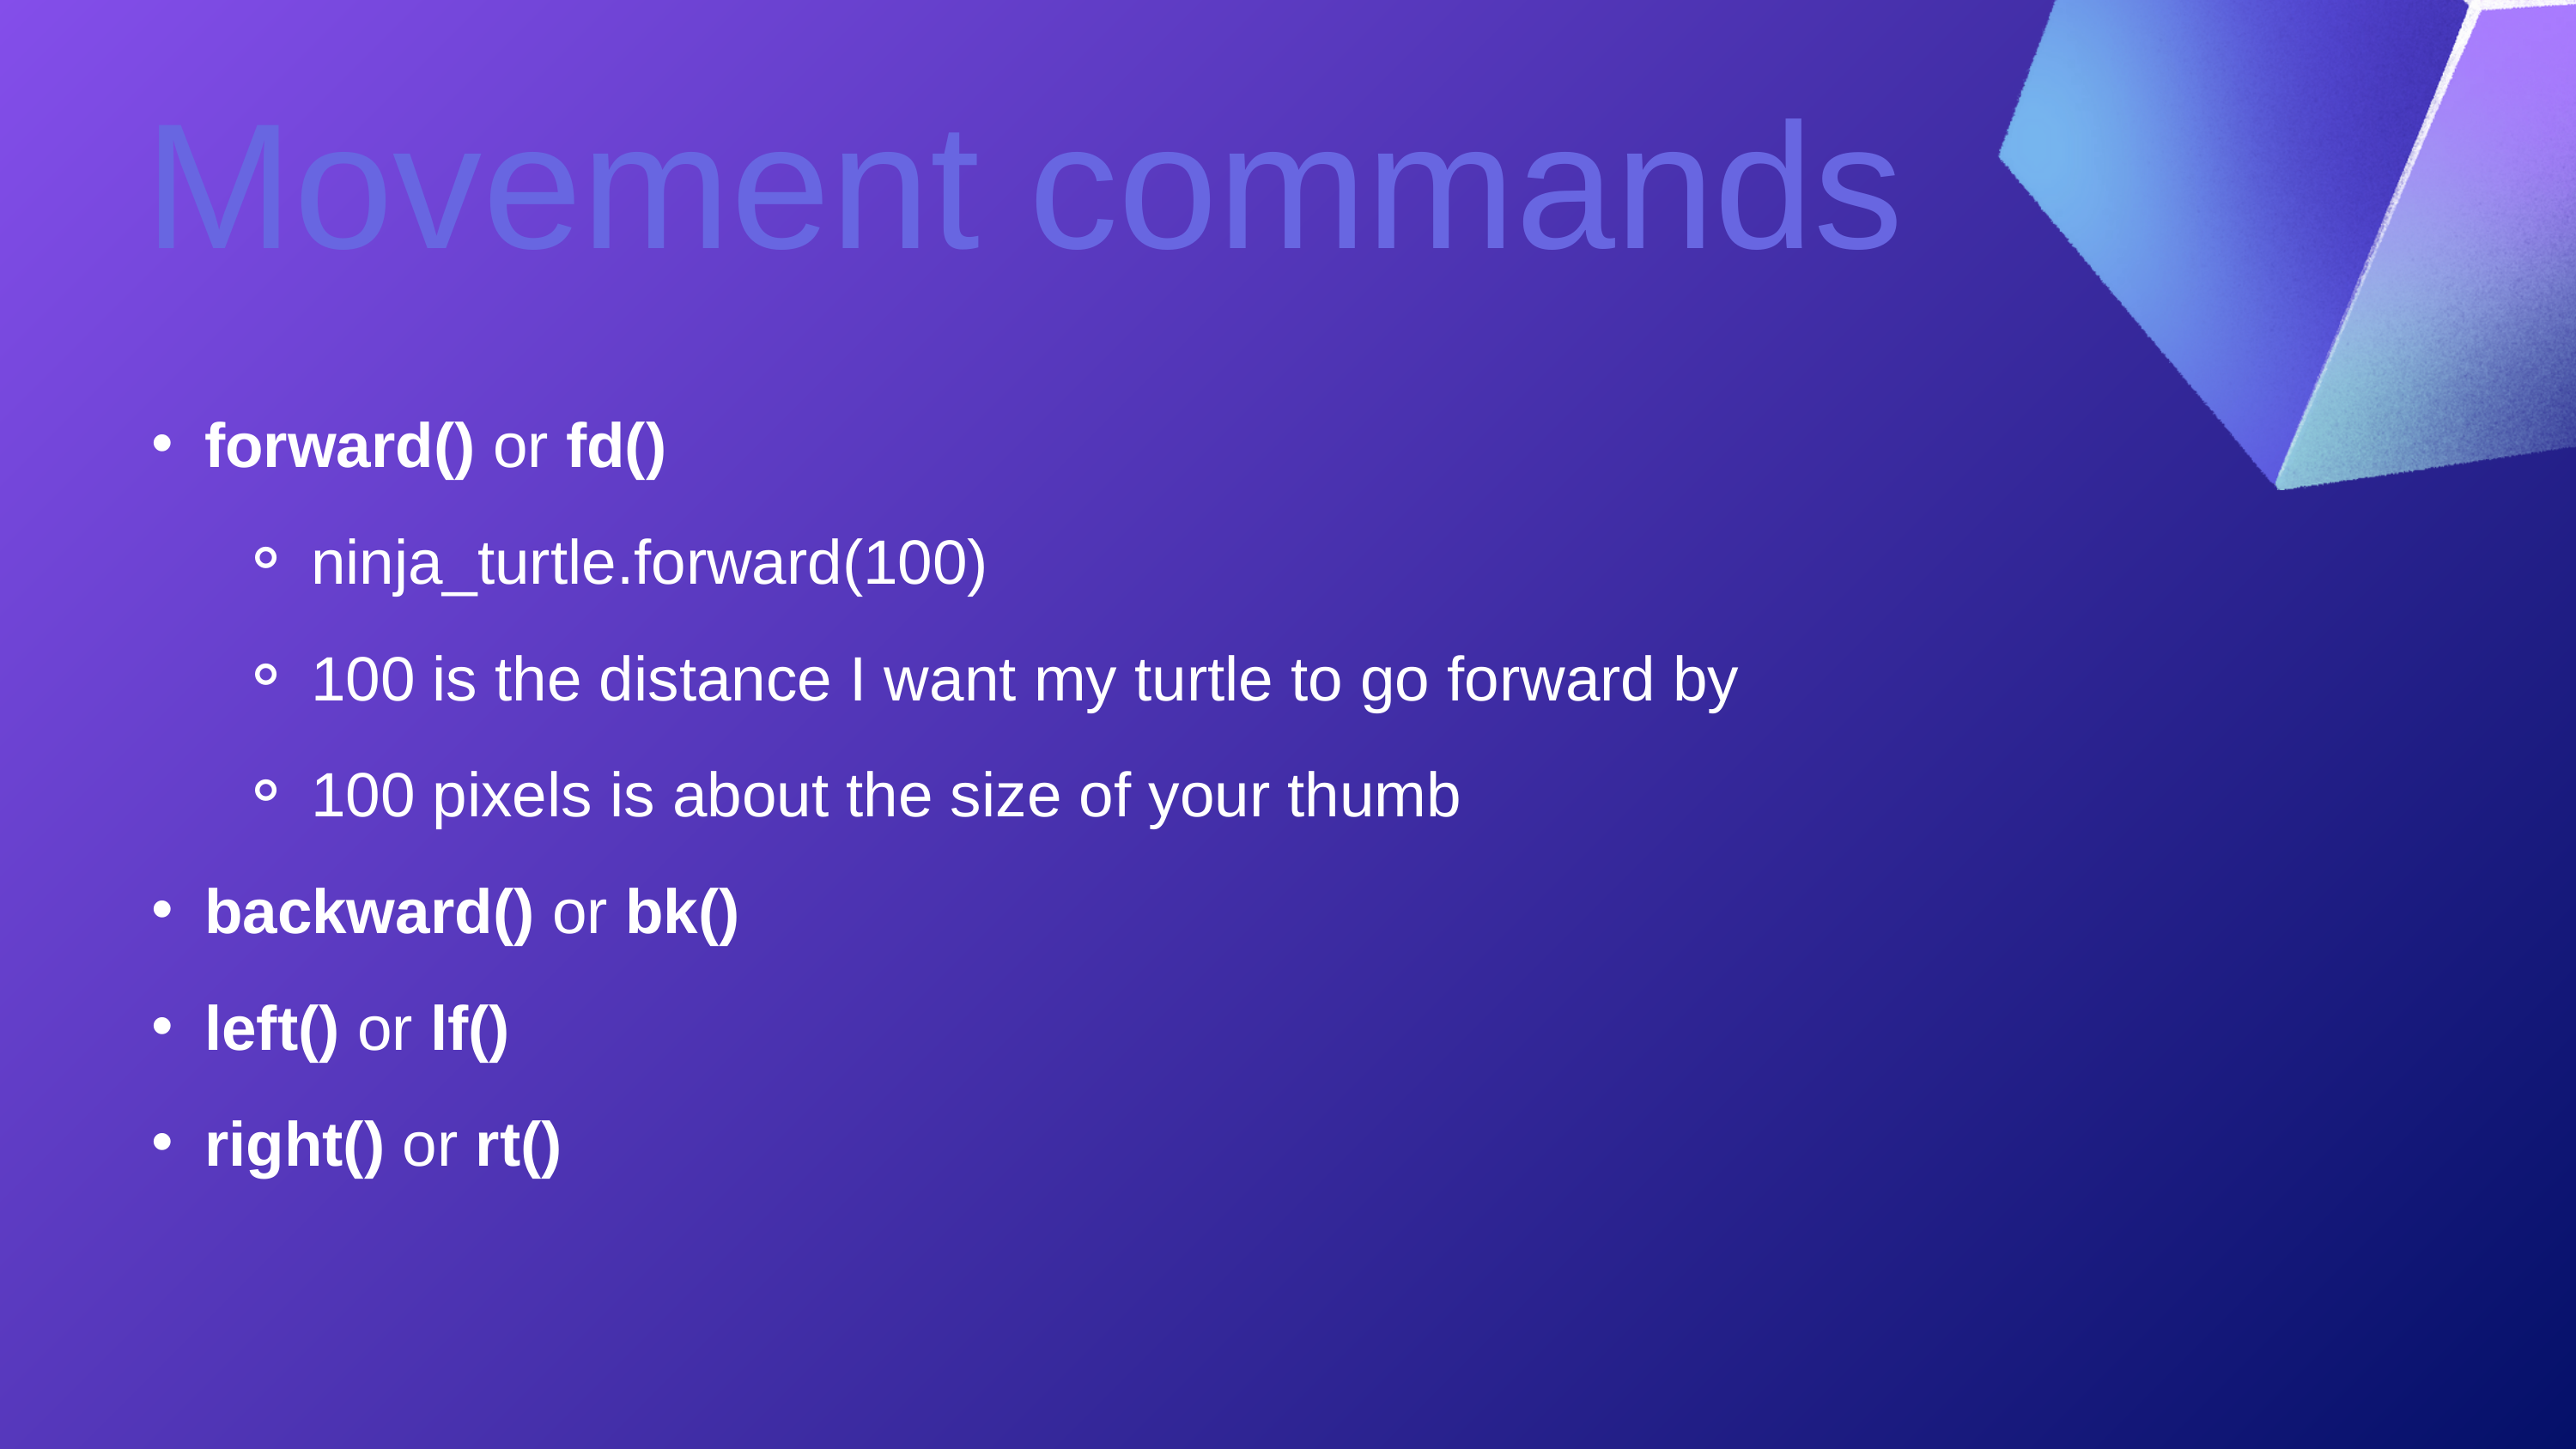

Movement commands

forward() or fd()
ninja_turtle.forward(100)
100 is the distance I want my turtle to go forward by
100 pixels is about the size of your thumb
backward() or bk()
left() or lf()
right() or rt()